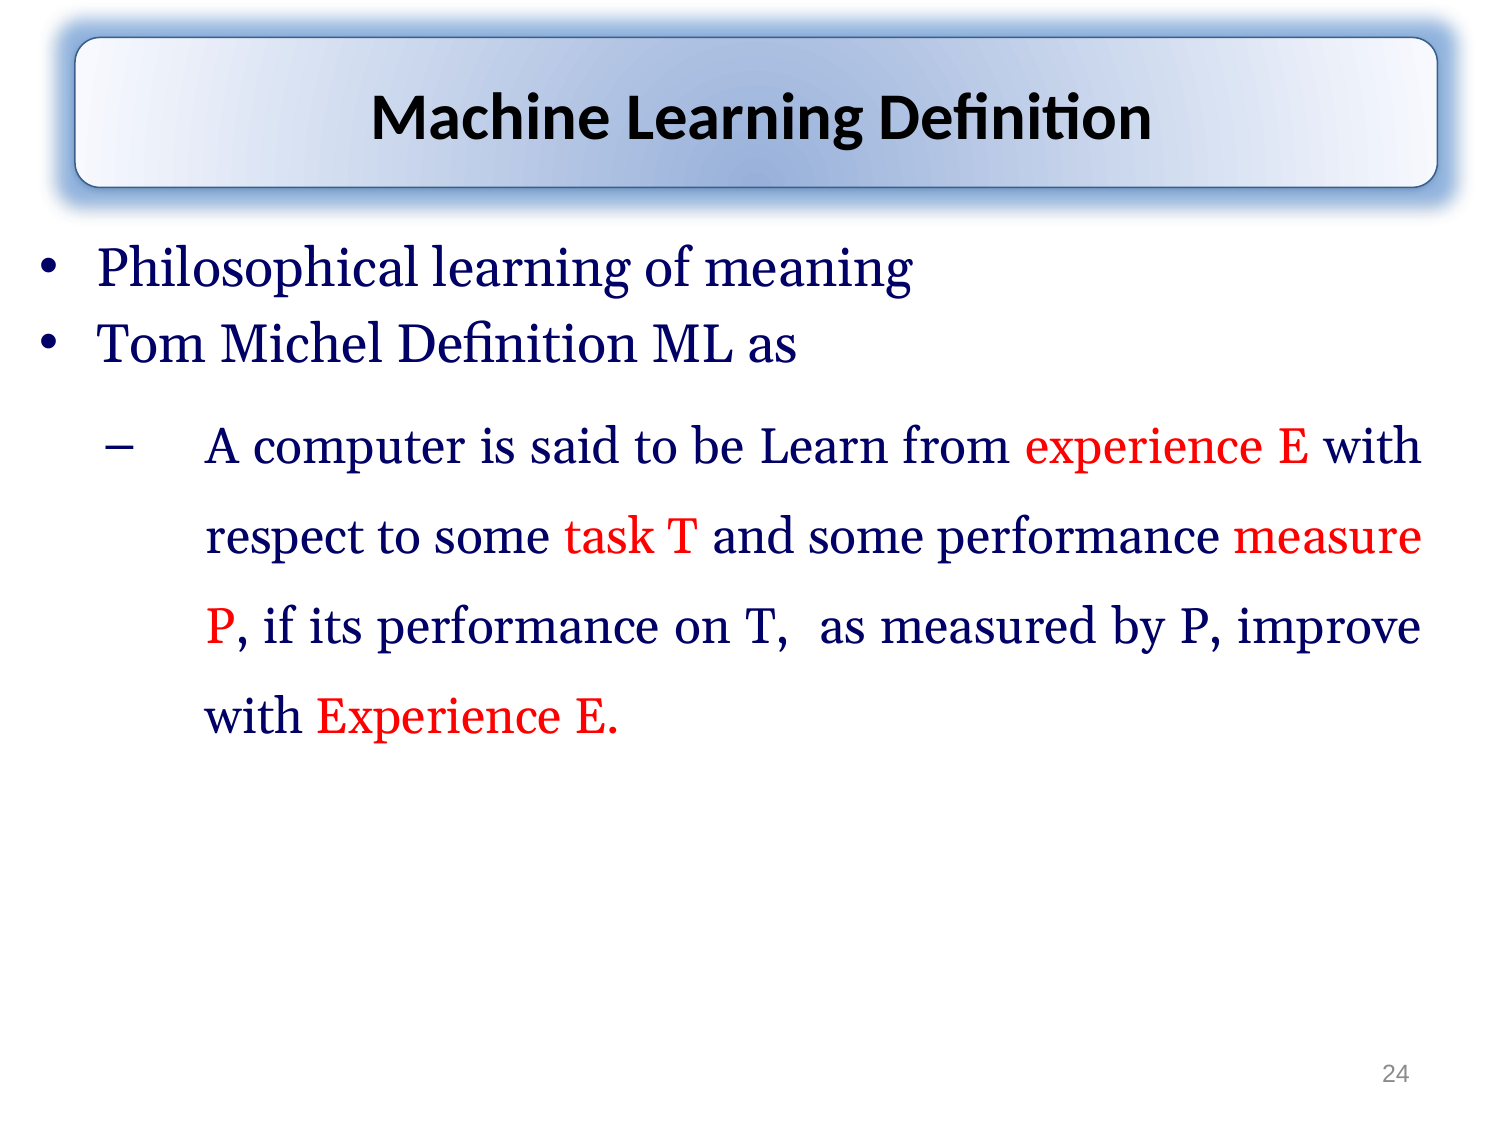

Machine Learning Definition
Philosophical learning of meaning
Tom Michel Definition ML as
A computer is said to be Learn from experience E with respect to some task T and some performance measure P, if its performance on T,  as measured by P, improve with Experience E.

24